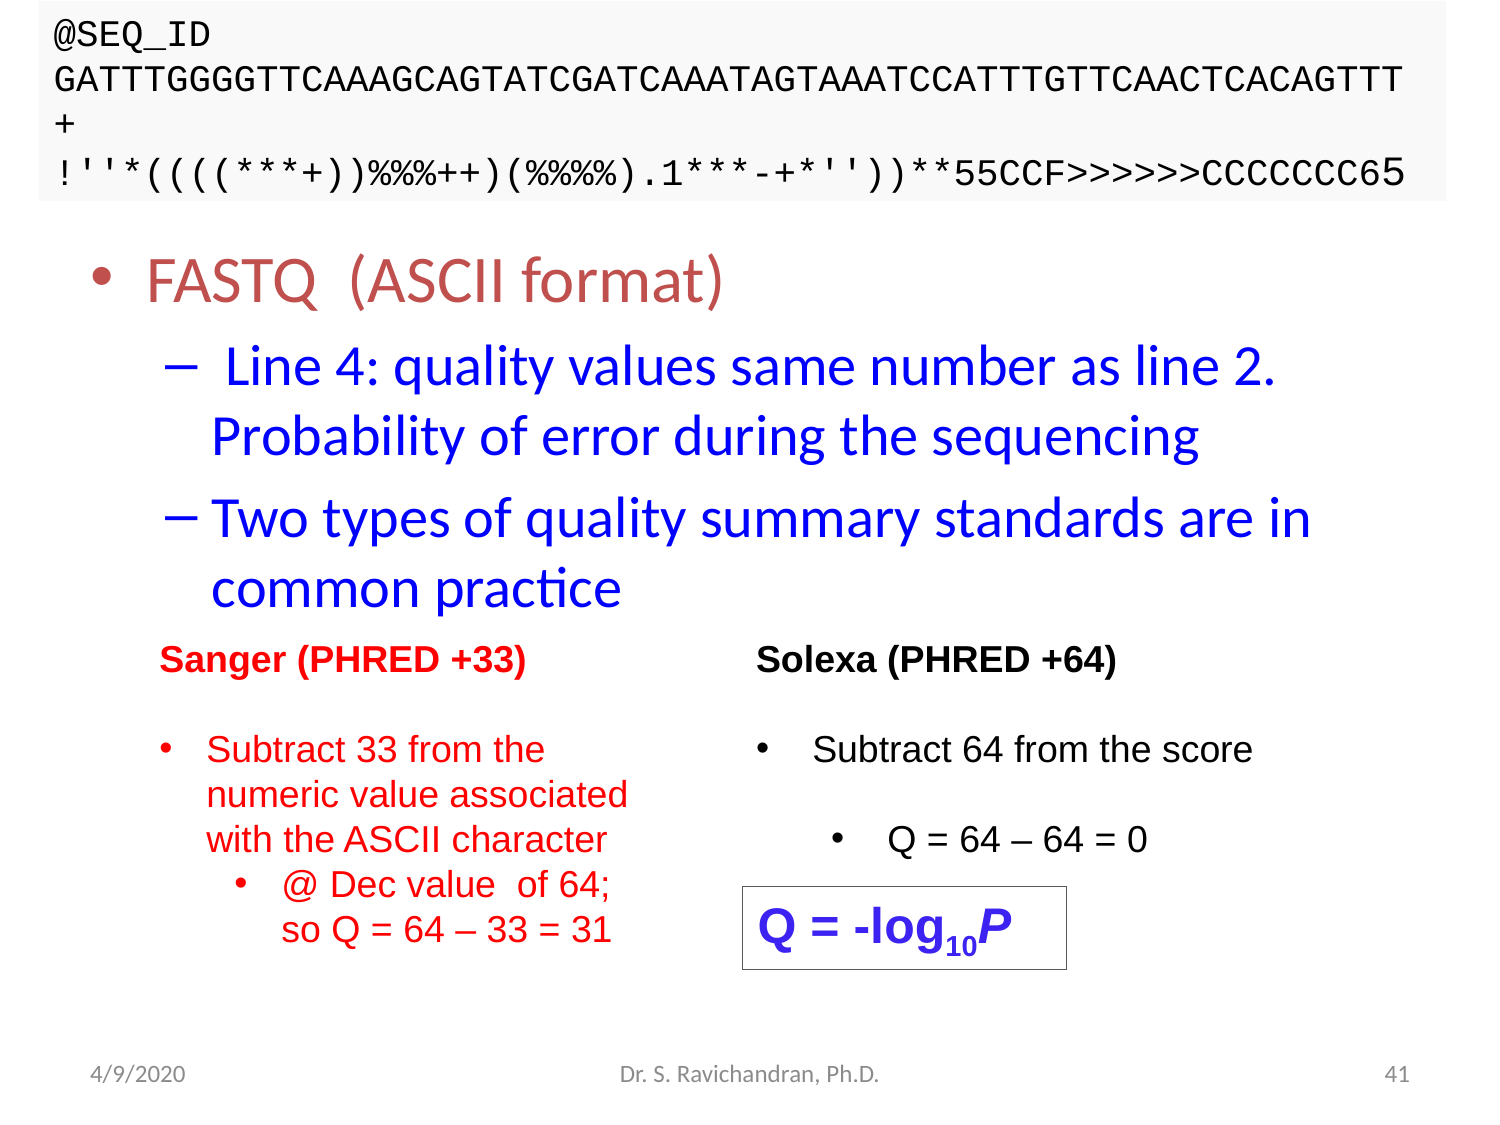

@SEQ_ID
GATTTGGGGTTCAAAGCAGTATCGATCAAATAGTAAATCCATTTGTTCAACTCACAGTTT
+
!''*((((***+))%%%++)(%%%%).1***-+*''))**55CCF>>>>>>CCCCCCC65
FASTQ  (ASCII format)
 Line 4: quality values same number as line 2.
Probability of error during the sequencing
Two types of quality summary standards are in common practice

Sanger (PHRED +33)
Subtract 33 from the numeric value associated with the ASCII character
@ Dec value  of 64; so Q = 64 – 33 = 31
Solexa (PHRED +64)

Subtract 64 from the score

Q = 64 – 64 = 0
Q = -log10P
4/9/2020
Dr. S. Ravichandran, Ph.D.
41